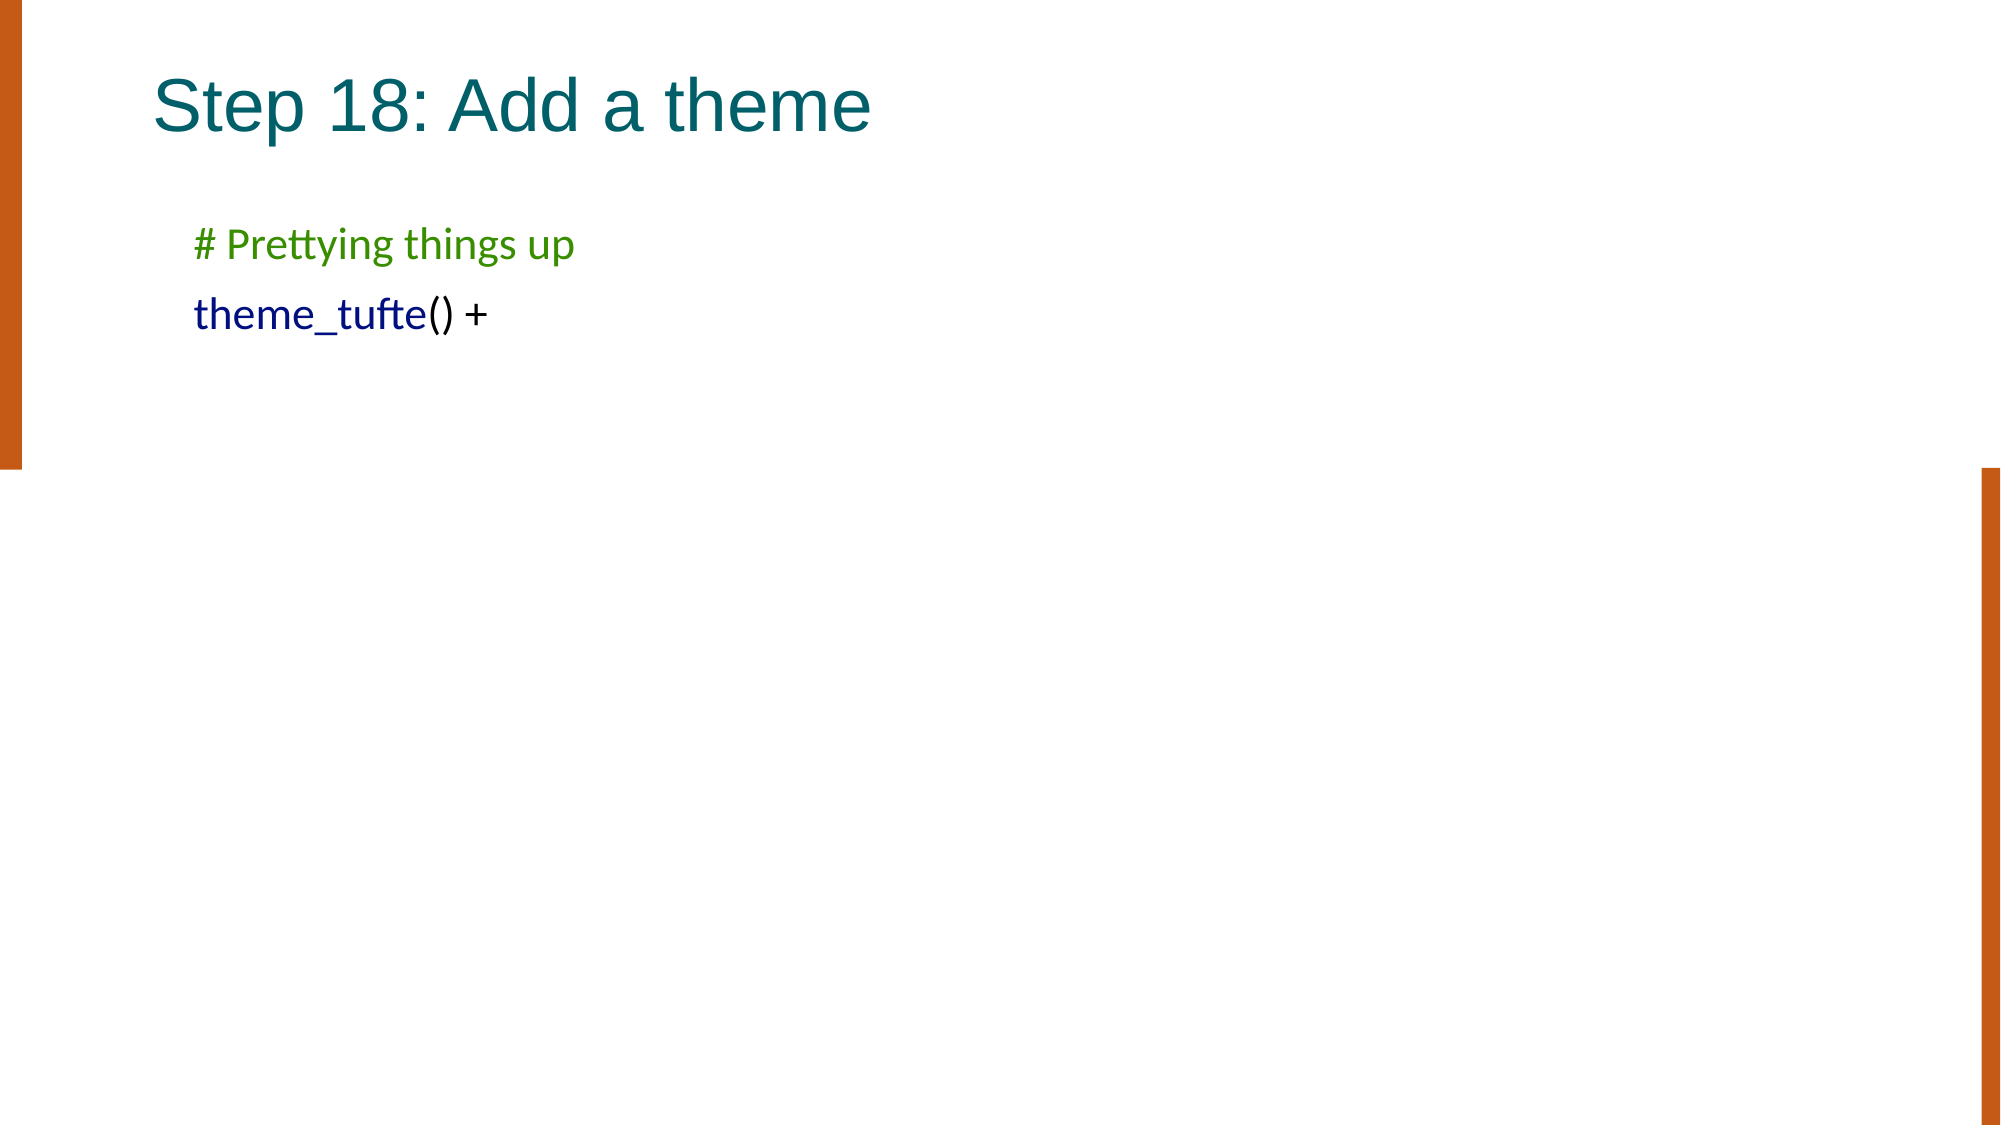

# Step 18: Add a theme
    # Prettying things up
    theme_tufte() +